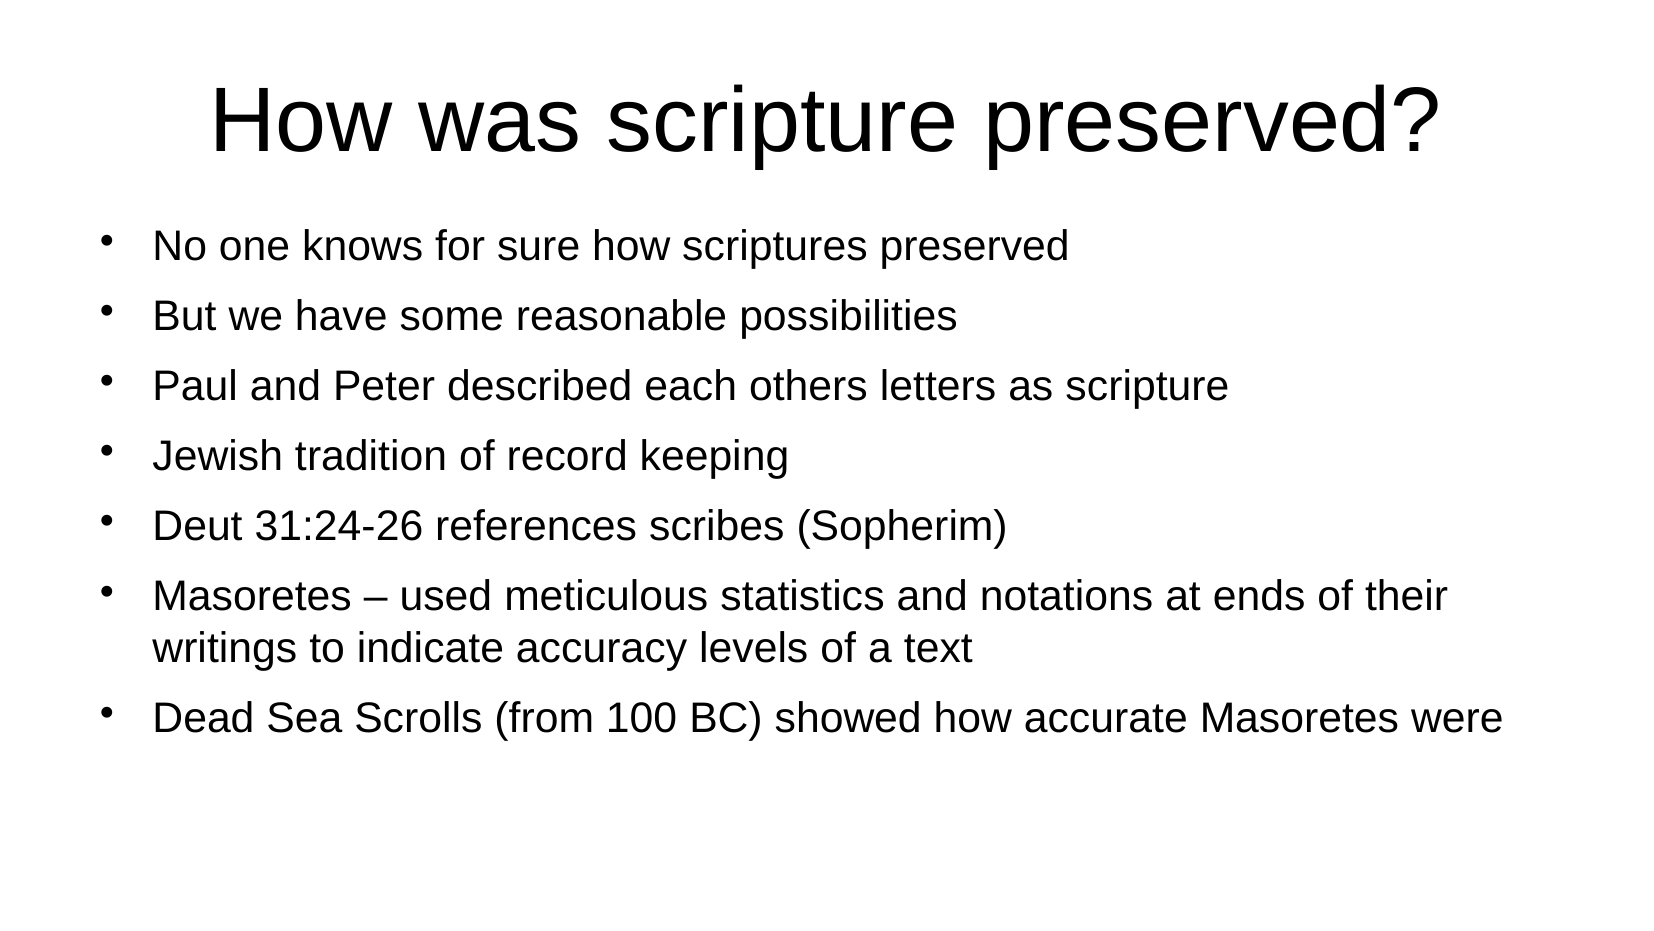

# How was scripture preserved?
No one knows for sure how scriptures preserved
But we have some reasonable possibilities
Paul and Peter described each others letters as scripture
Jewish tradition of record keeping
Deut 31:24-26 references scribes (Sopherim)
Masoretes – used meticulous statistics and notations at ends of their writings to indicate accuracy levels of a text
Dead Sea Scrolls (from 100 BC) showed how accurate Masoretes were